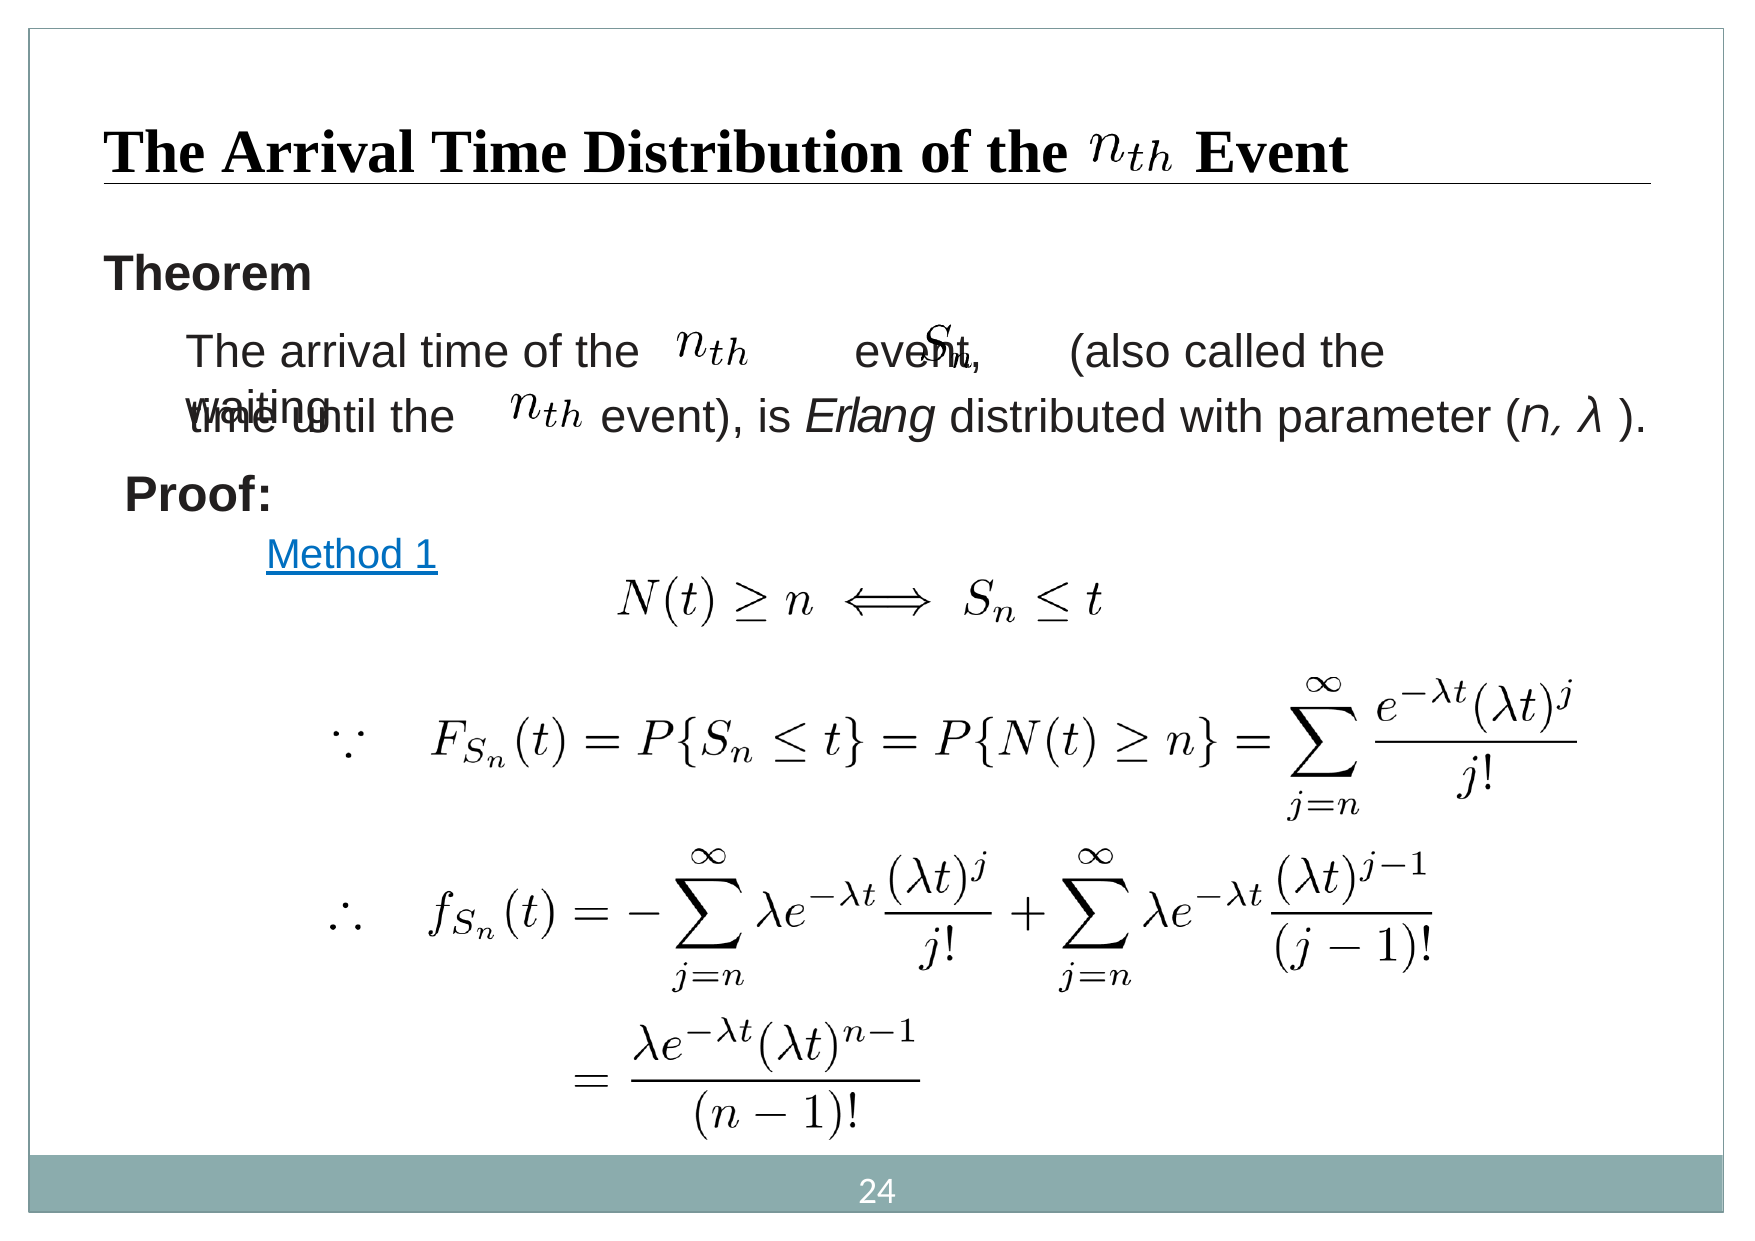

The Arrival Time Distribution of the
Event

Theorem
The arrival time of the	event,	(also called the waiting

event), is Erlang distributed with parameter (n, λ ).
time until the
Proof:
Method 1

24